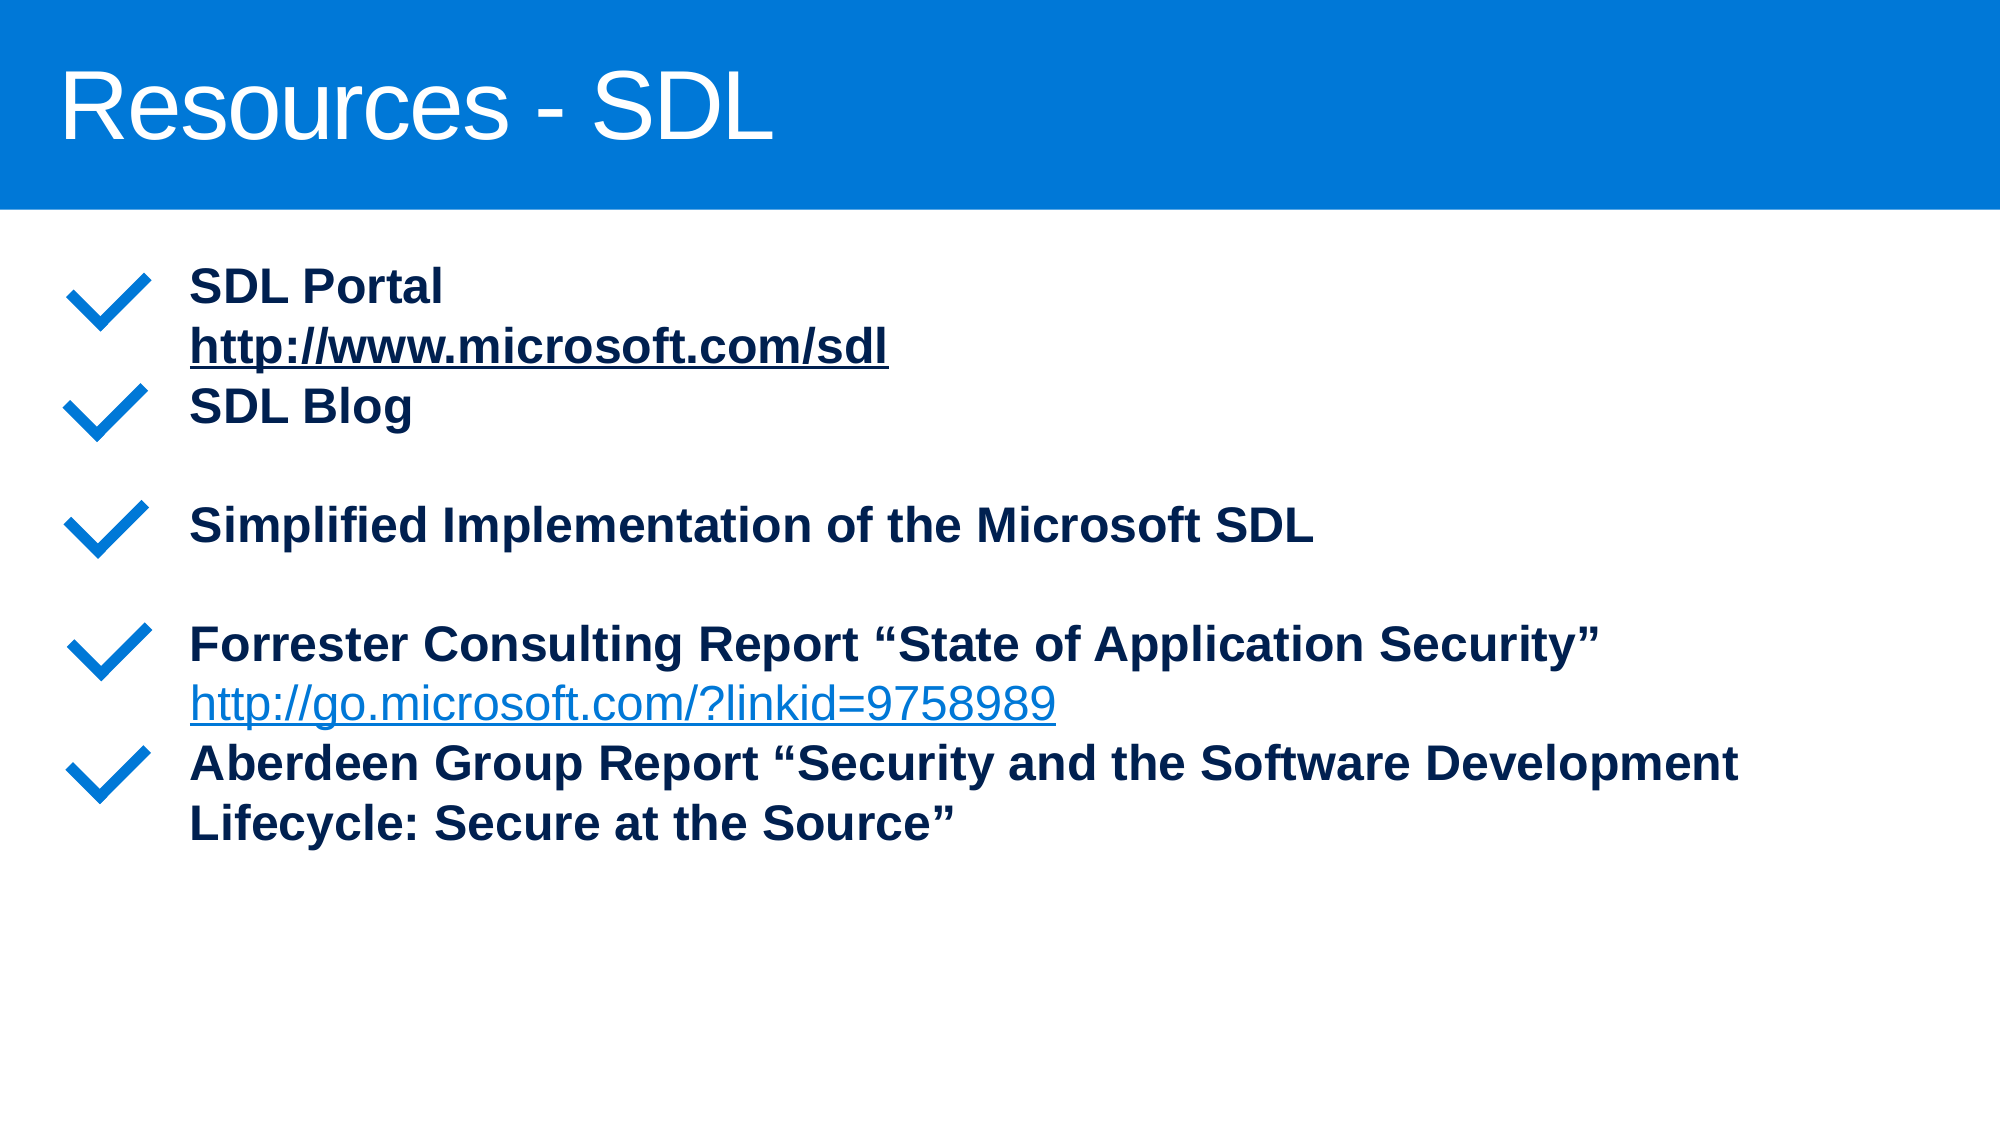

Resources - SDL
SDL Portal
http://www.microsoft.com/sdl
SDL Blog
http://blogs.msdn.com/sdl/
Simplified Implementation of the Microsoft SDL
http://go.microsoft.com/?linkid=9708425
Forrester Consulting Report “State of Application Security”
http://go.microsoft.com/?linkid=9758989
Aberdeen Group Report “Security and the Software Development Lifecycle: Secure at the Source”
http://go.microsoft.com/?linkid=9769560